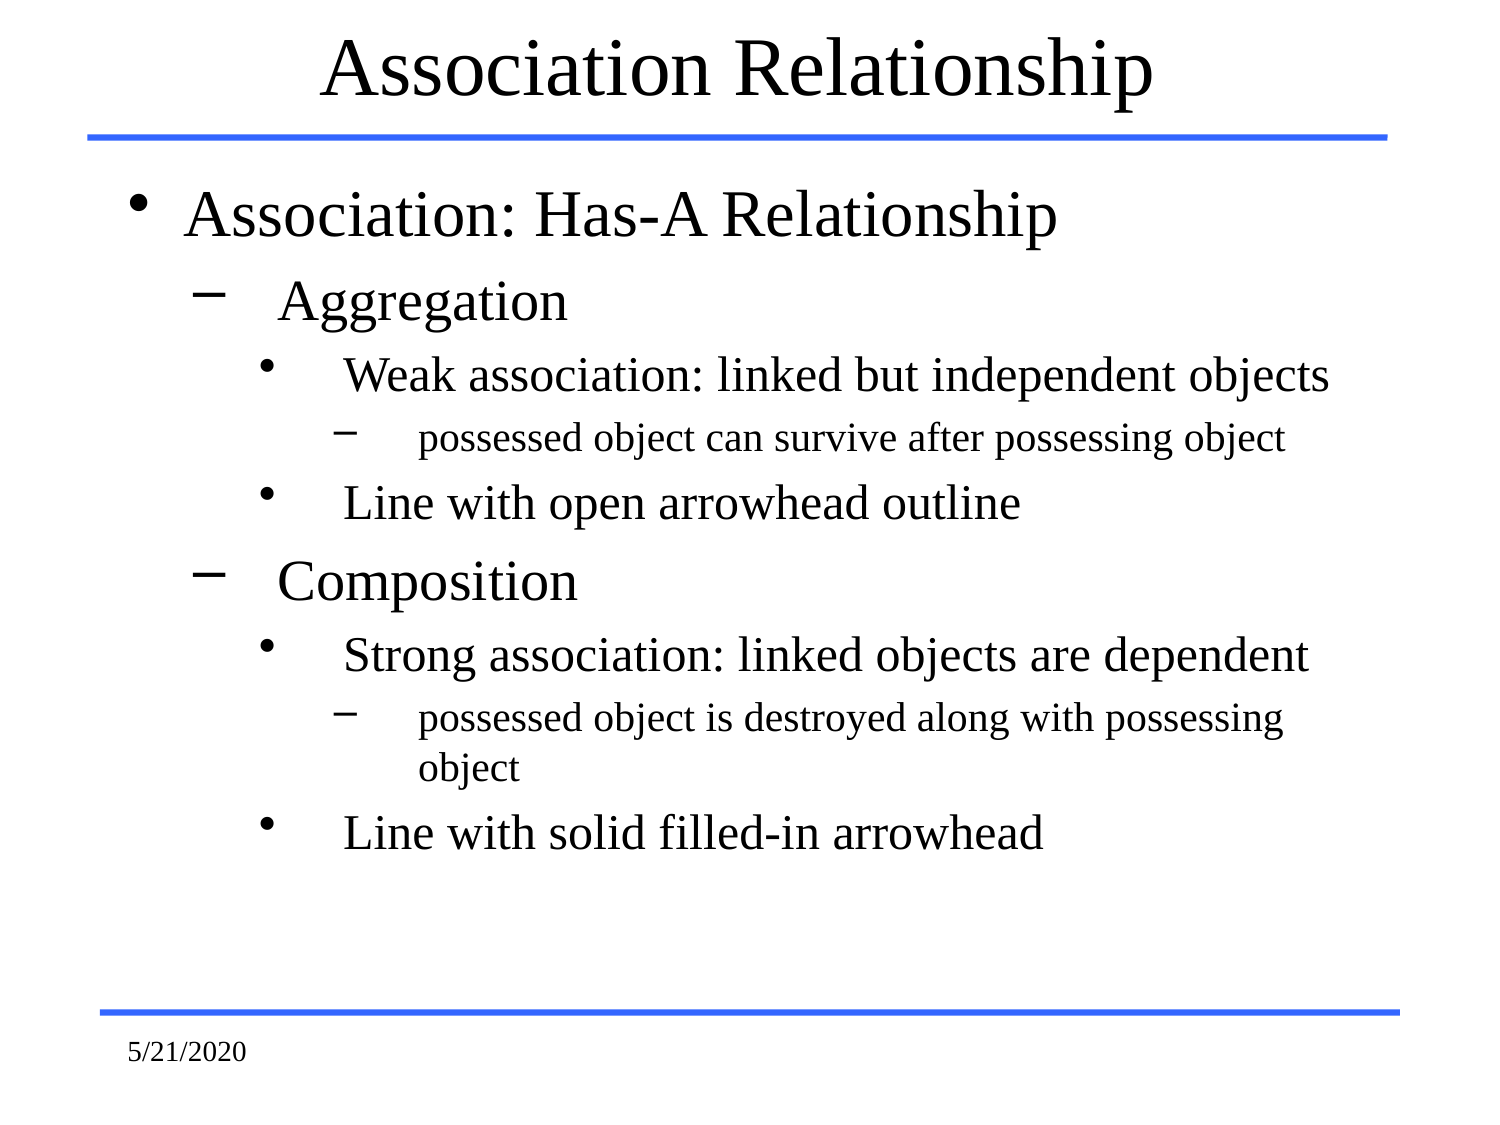

Association Relationship
Association: Has-A Relationship
Aggregation
Weak association: linked but independent objects
possessed object can survive after possessing object
Line with open arrowhead outline
Composition
Strong association: linked objects are dependent
possessed object is destroyed along with possessing object
Line with solid filled-in arrowhead

5/21/2020